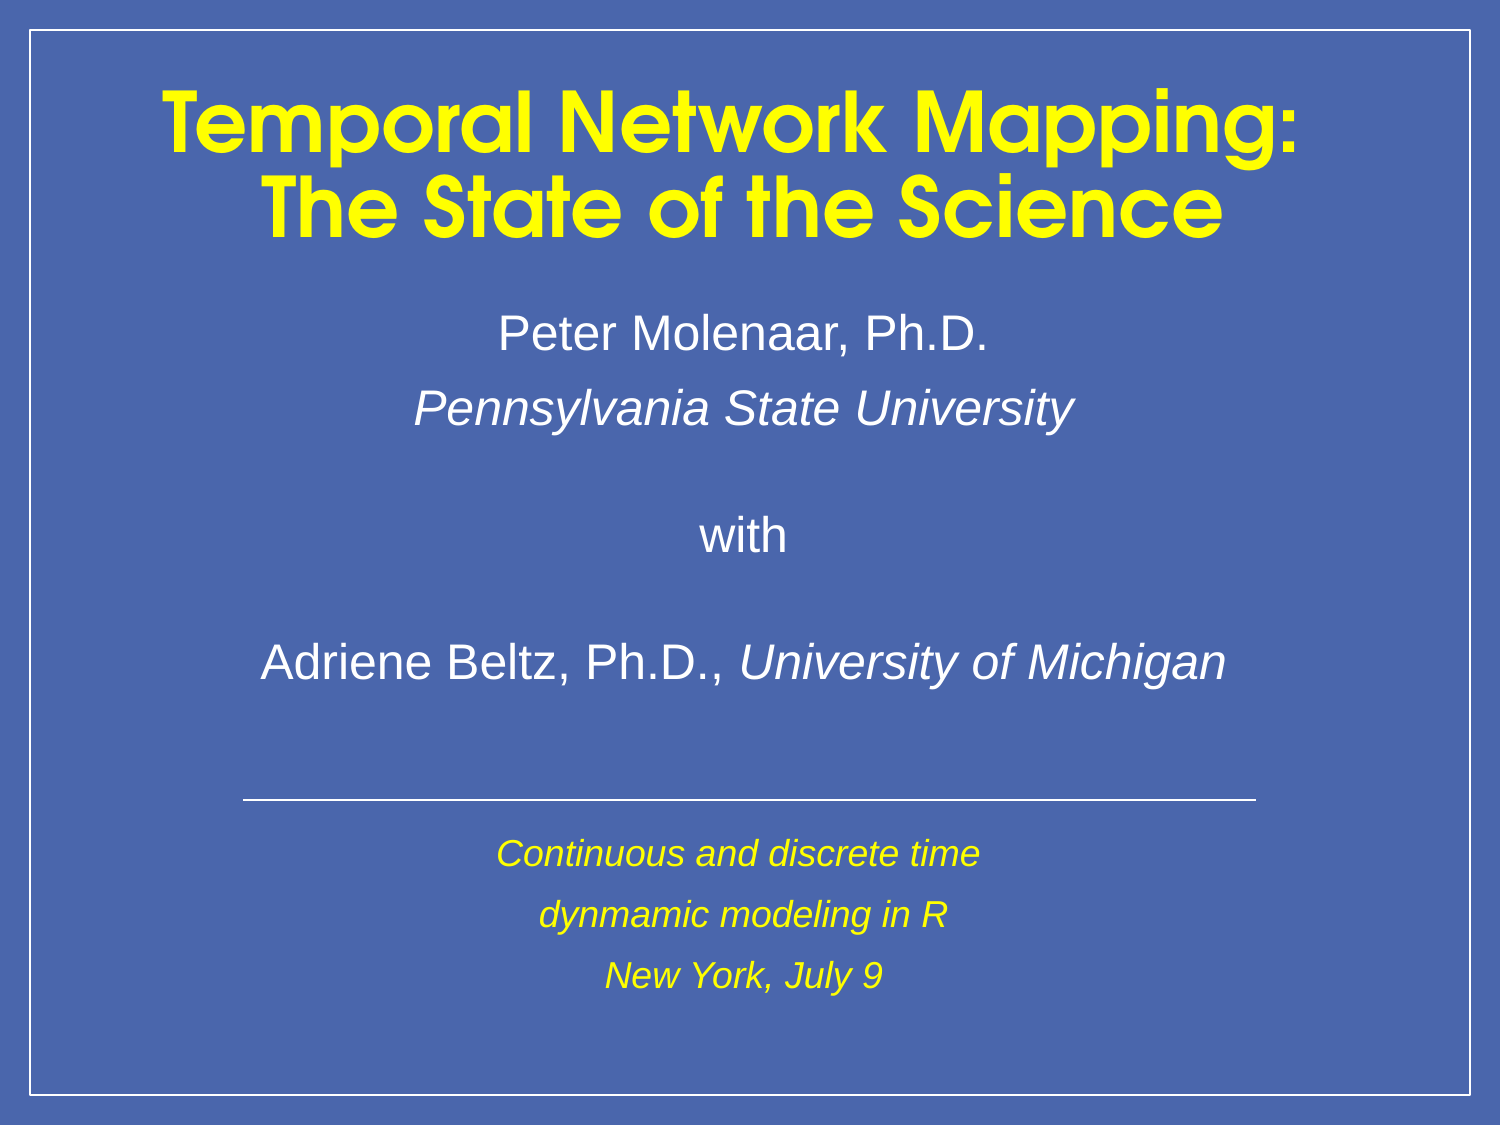

# Temporal Network Mapping: The State of the Science
Peter Molenaar, Ph.D.
Pennsylvania State University

with

Adriene Beltz, Ph.D., University of Michigan

Continuous and discrete time
dynmamic modeling in R
New York, July 9